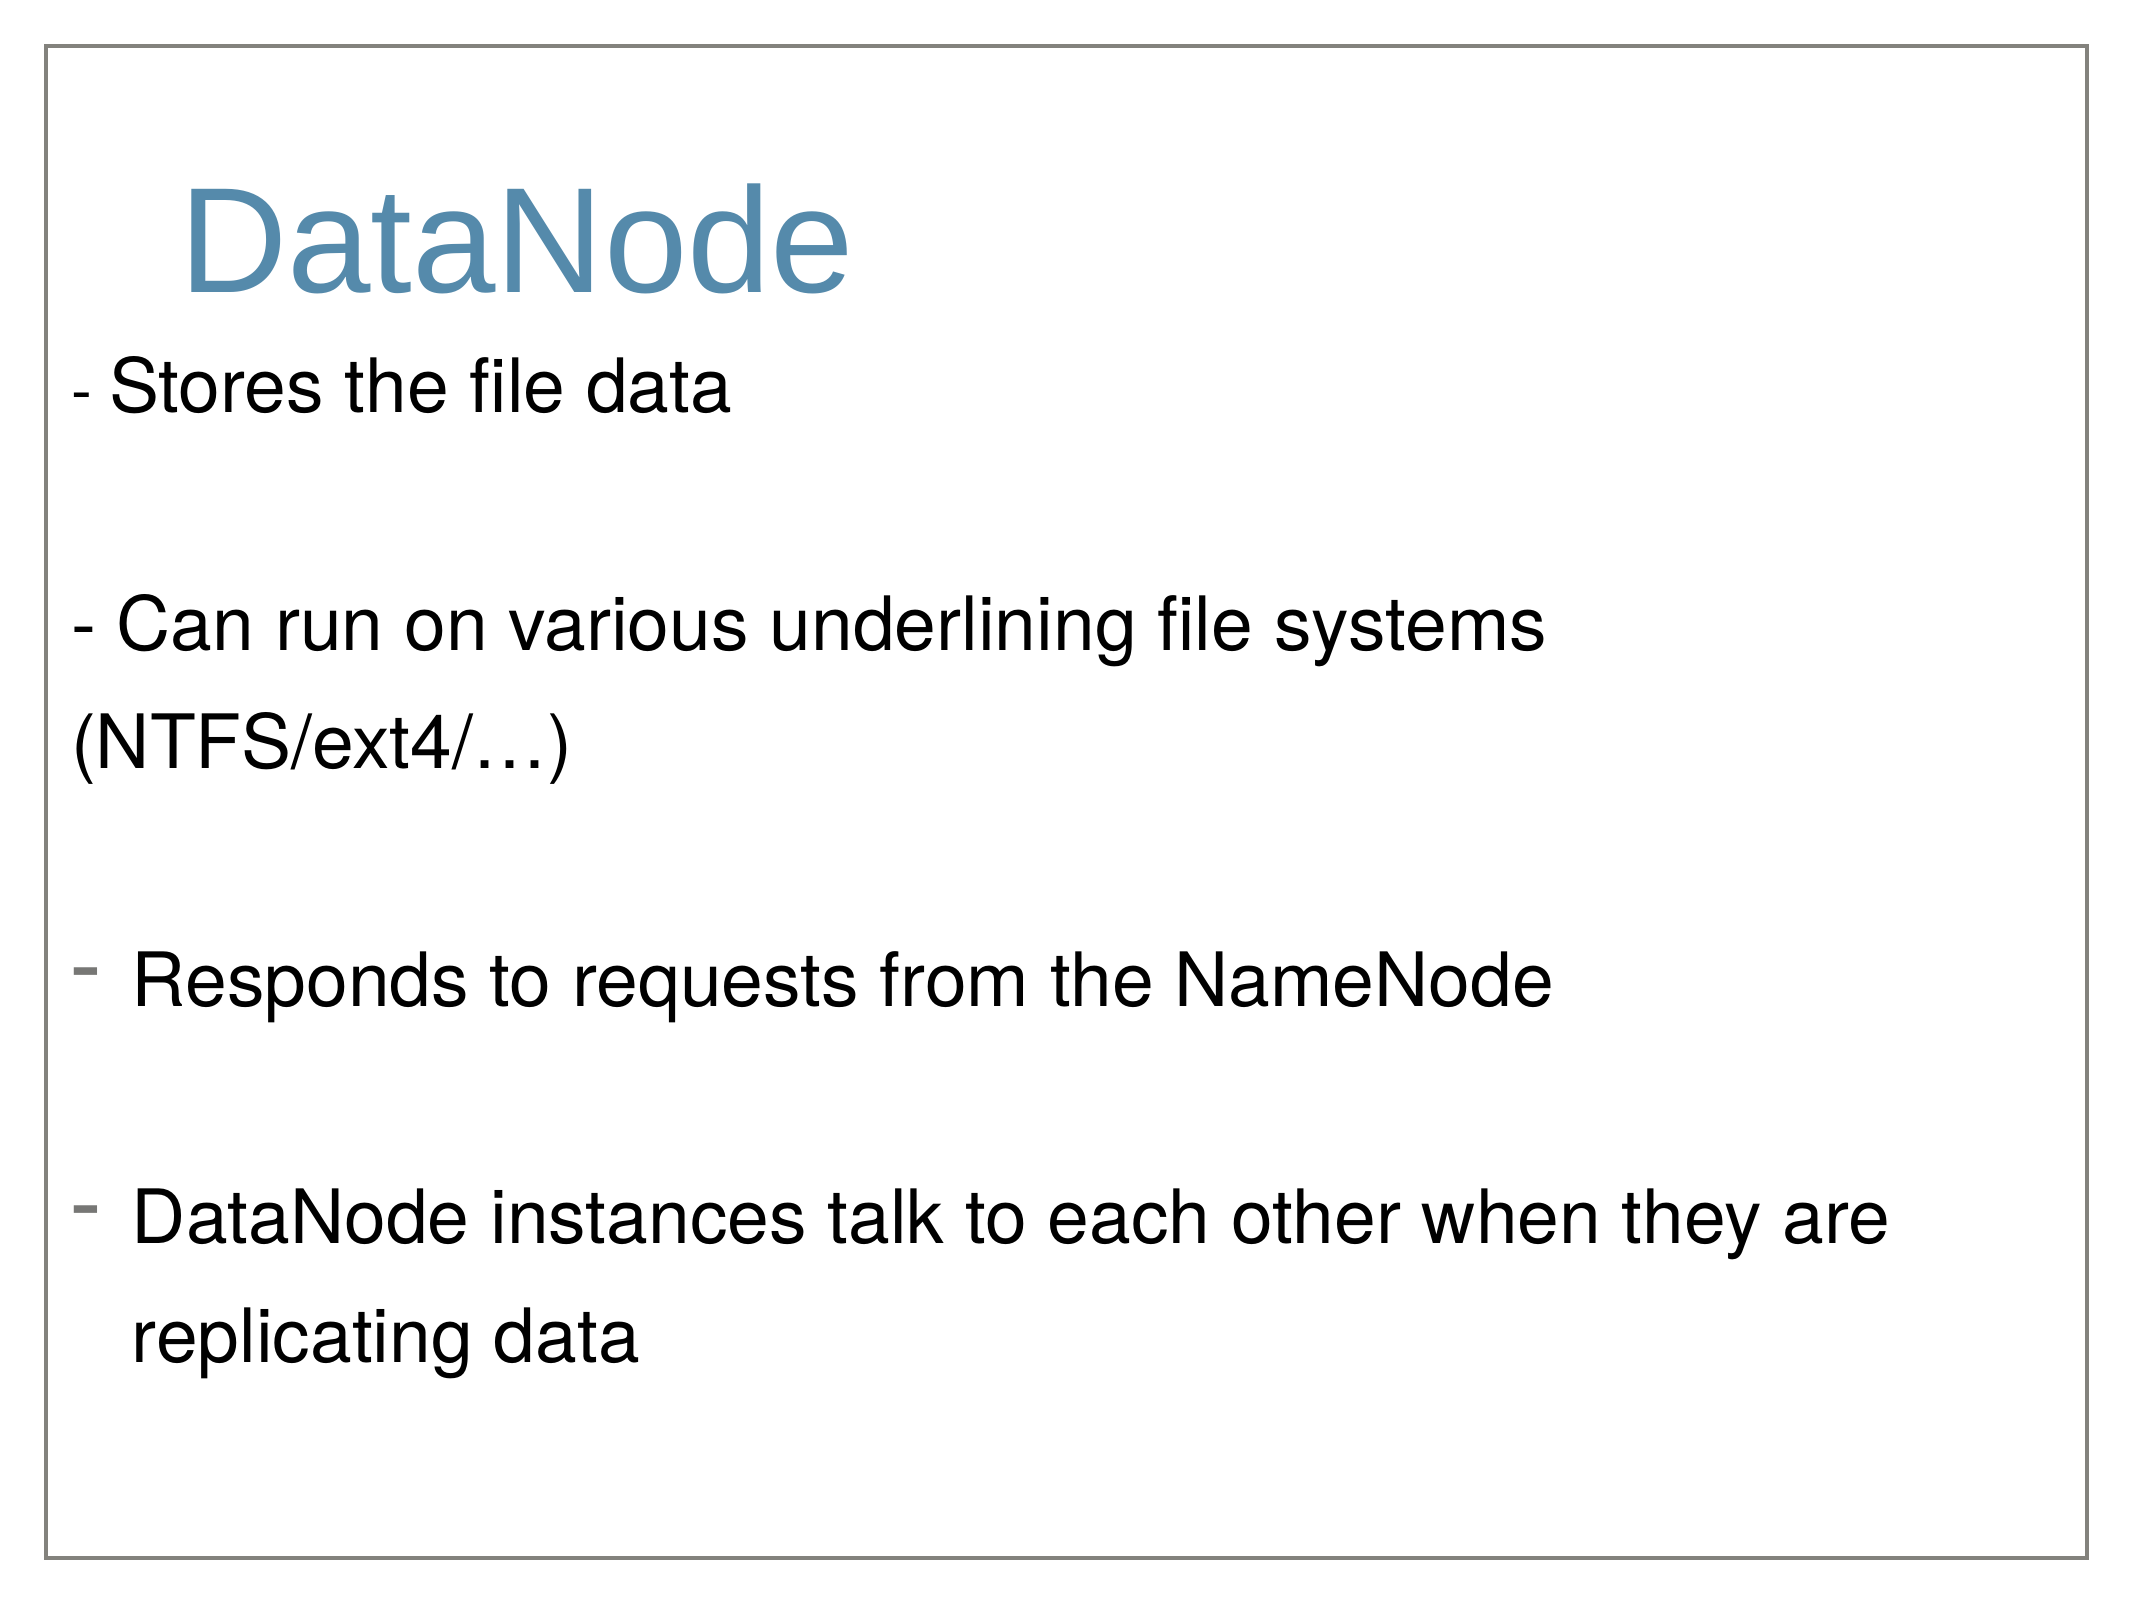

# DataNode
- Stores the file data

- Can run on various underlining file systems (NTFS/ext4/…)

Responds to requests from the NameNode

DataNode instances talk to each other when they are replicating data